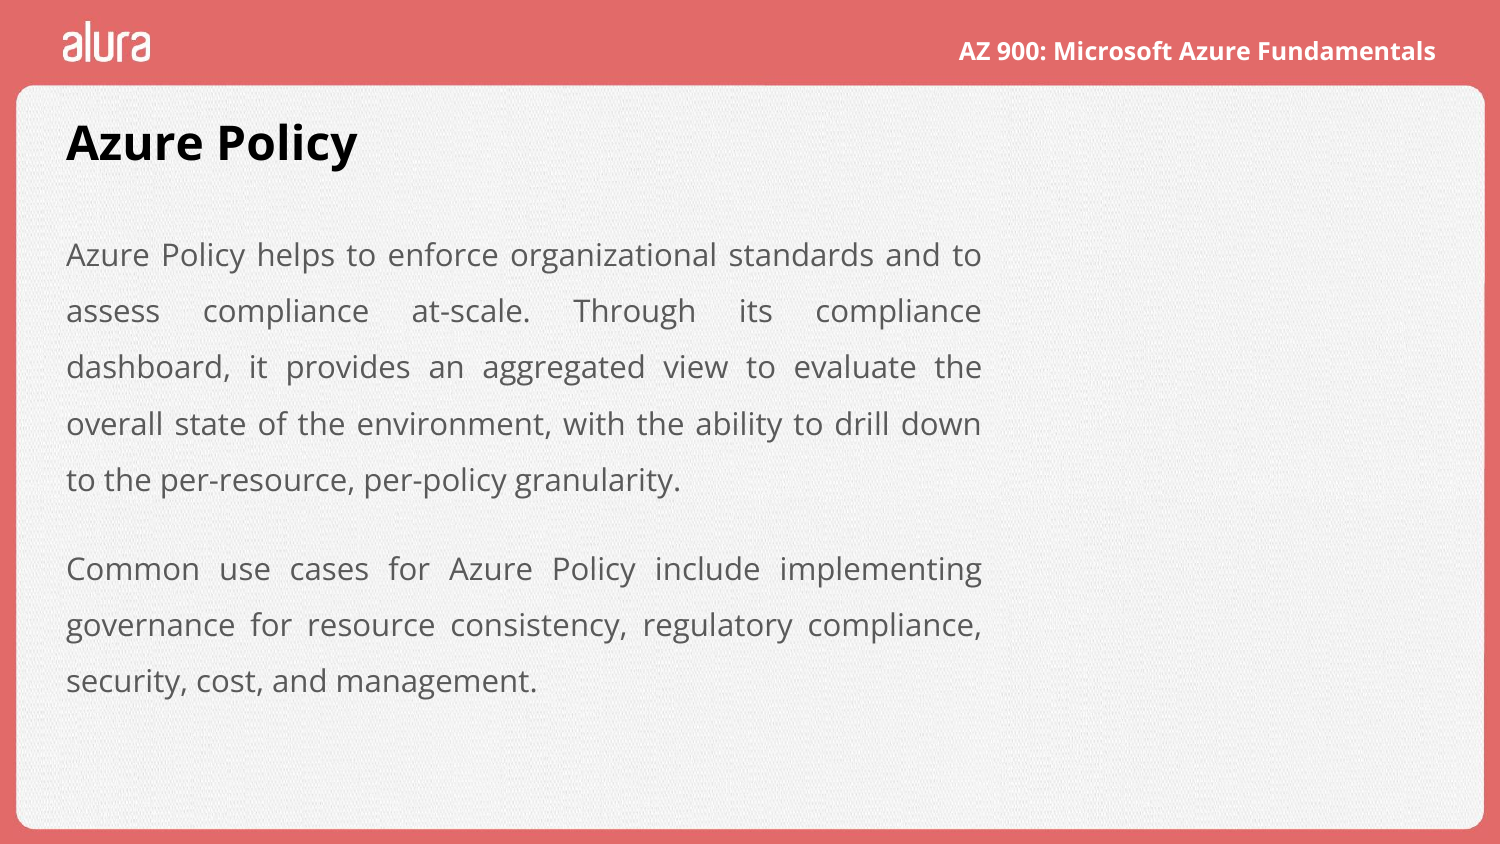

# Azure Policy
Azure Policy helps to enforce organizational standards and to assess compliance at-scale. Through its compliance dashboard, it provides an aggregated view to evaluate the overall state of the environment, with the ability to drill down to the per-resource, per-policy granularity.
Common use cases for Azure Policy include implementing governance for resource consistency, regulatory compliance, security, cost, and management.